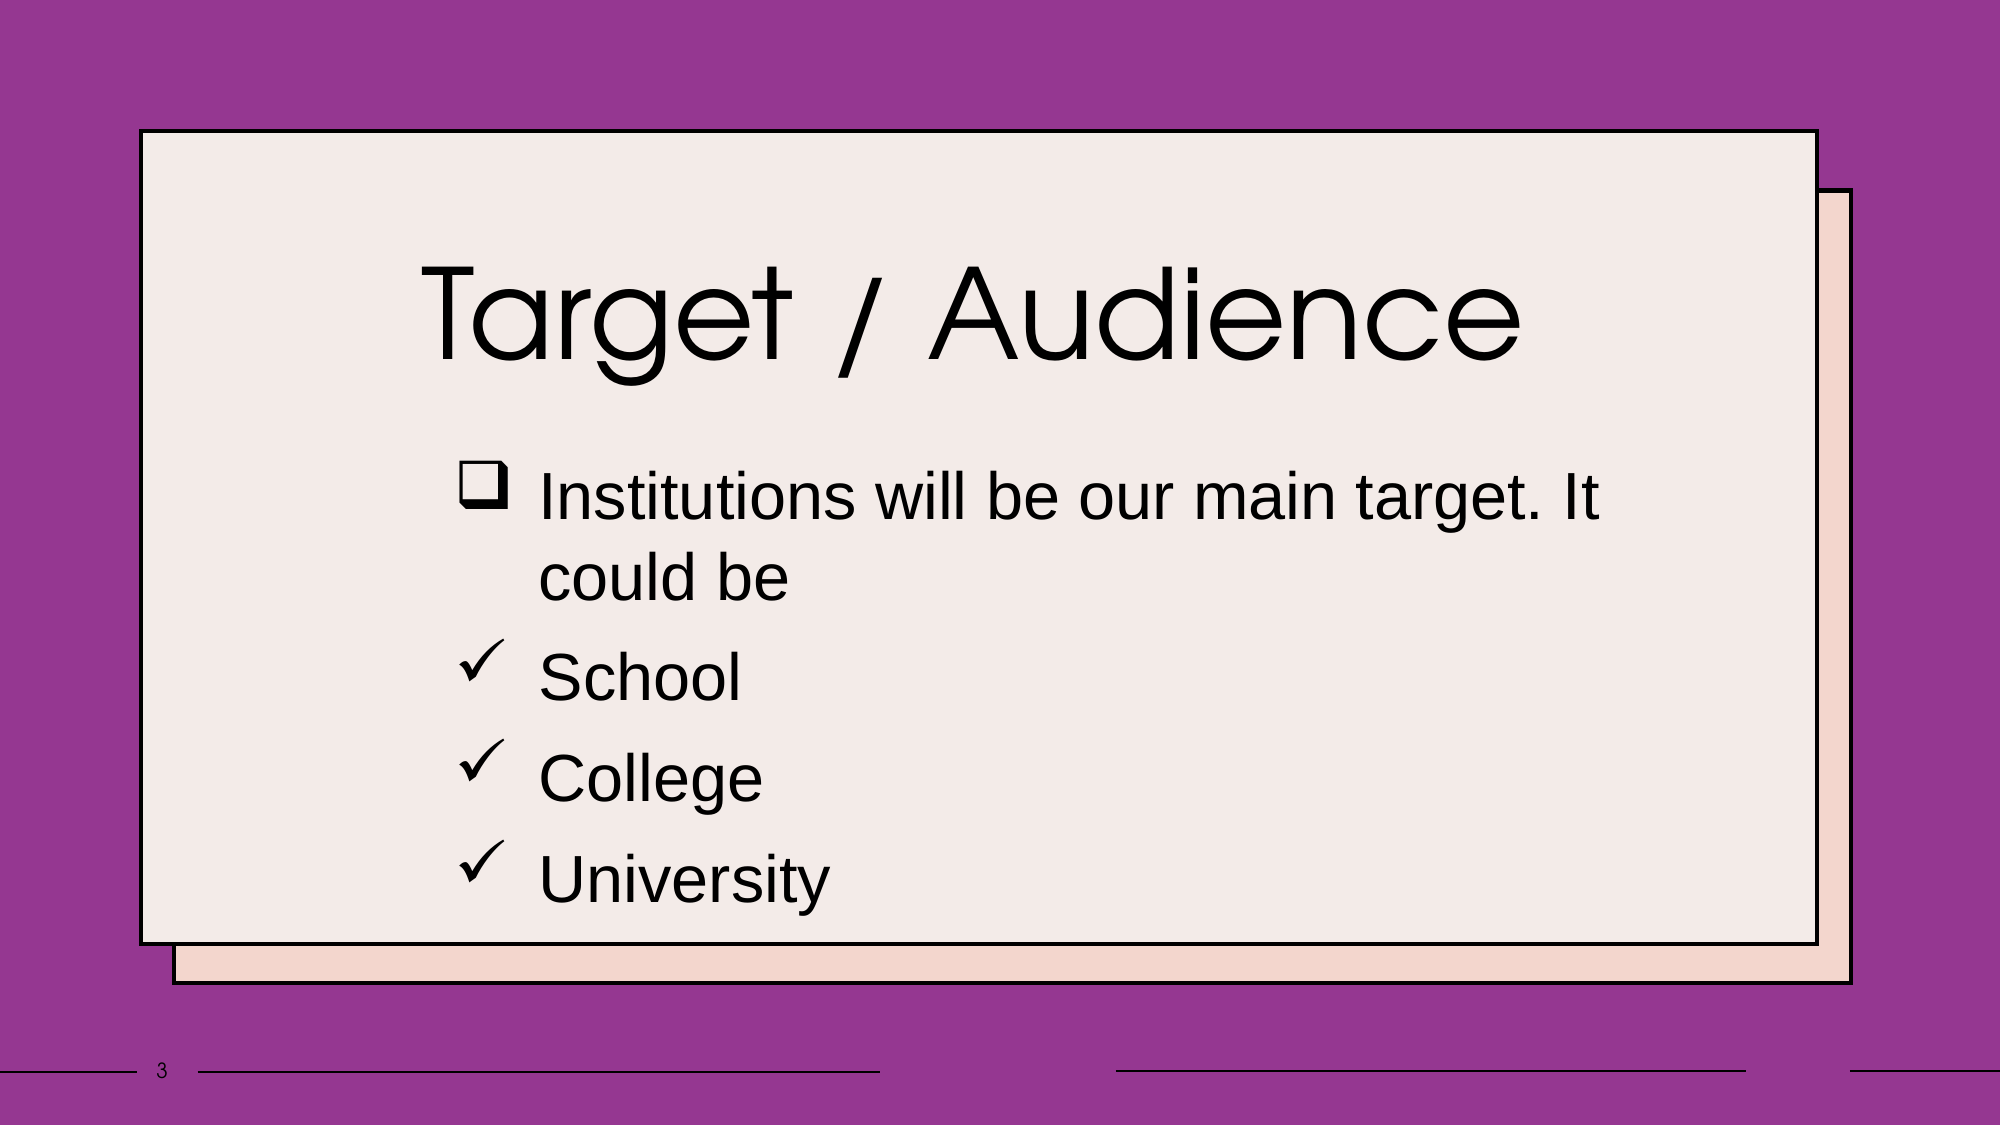

# Target / Audience
Institutions will be our main target. It could be
School
College
University
3